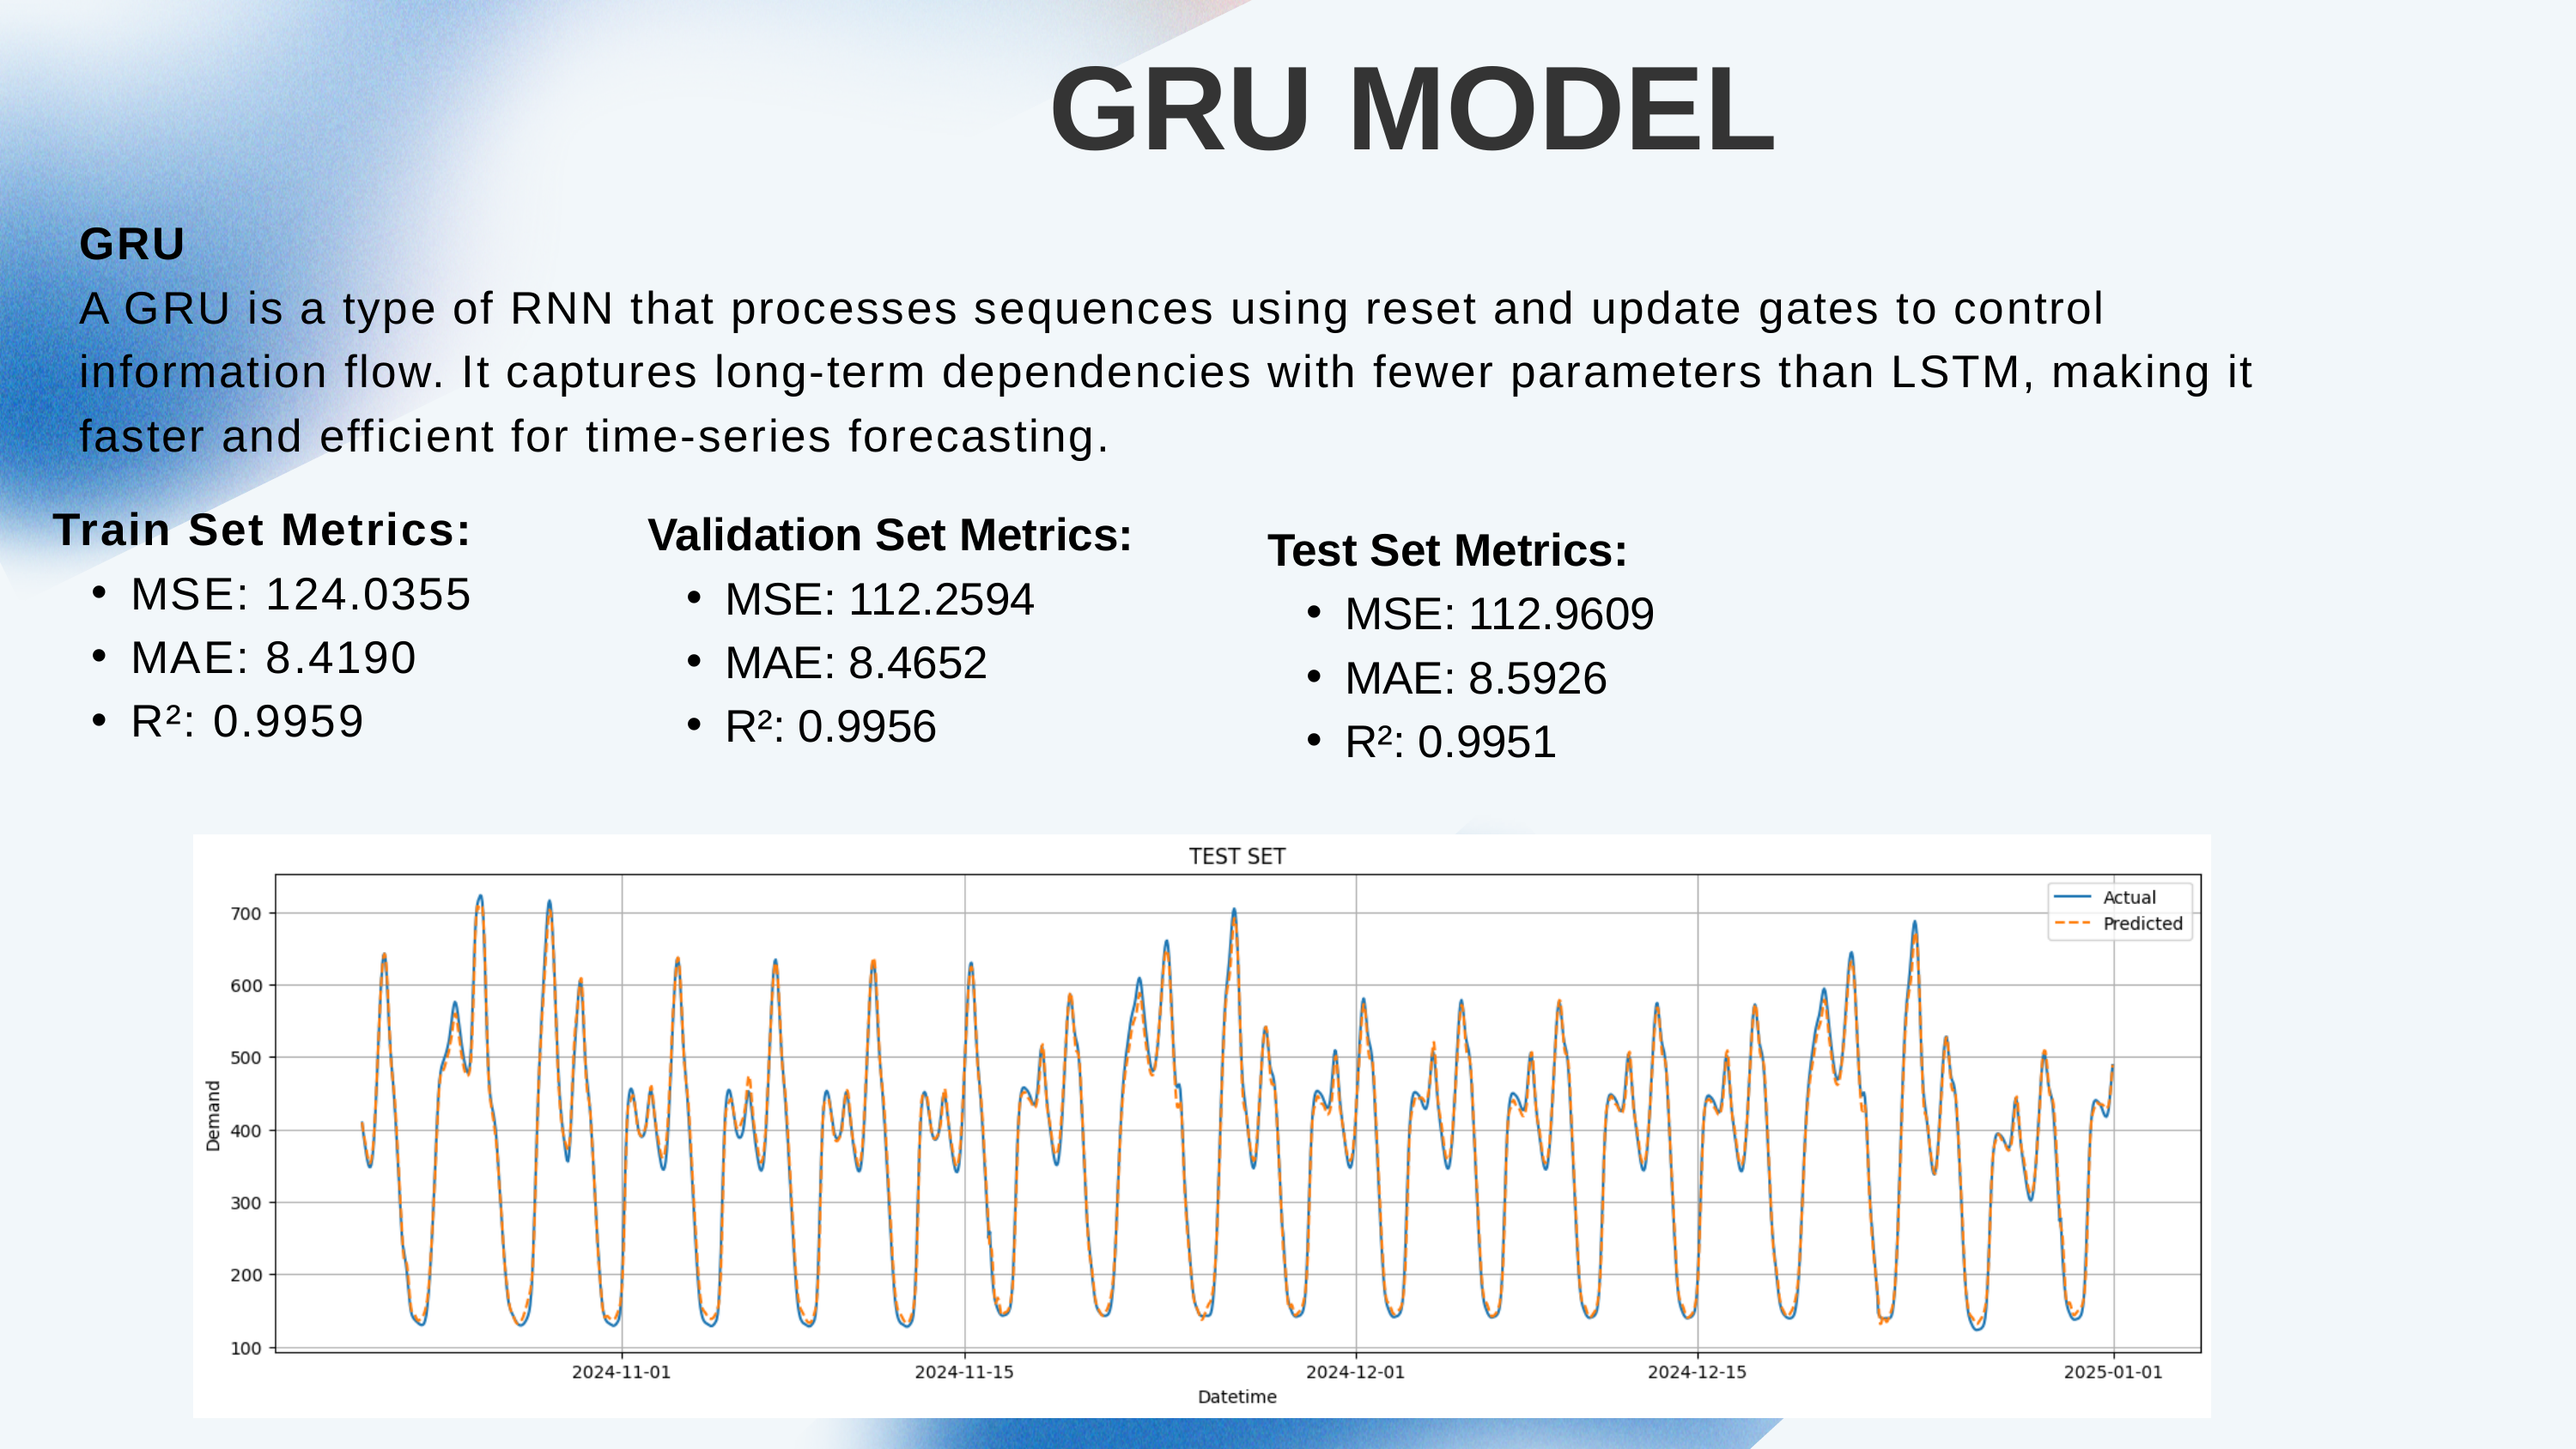

GRU MODEL

GRU
A GRU is a type of RNN that processes sequences using reset and update gates to control information flow. It captures long-term dependencies with fewer parameters than LSTM, making it faster and efficient for time-series forecasting.

Train Set Metrics:
MSE: 124.0355
MAE: 8.4190
R²: 0.9959
Validation Set Metrics:
MSE: 112.2594
MAE: 8.4652
R²: 0.9956
Test Set Metrics:
MSE: 112.9609
MAE: 8.5926
R²: 0.9951